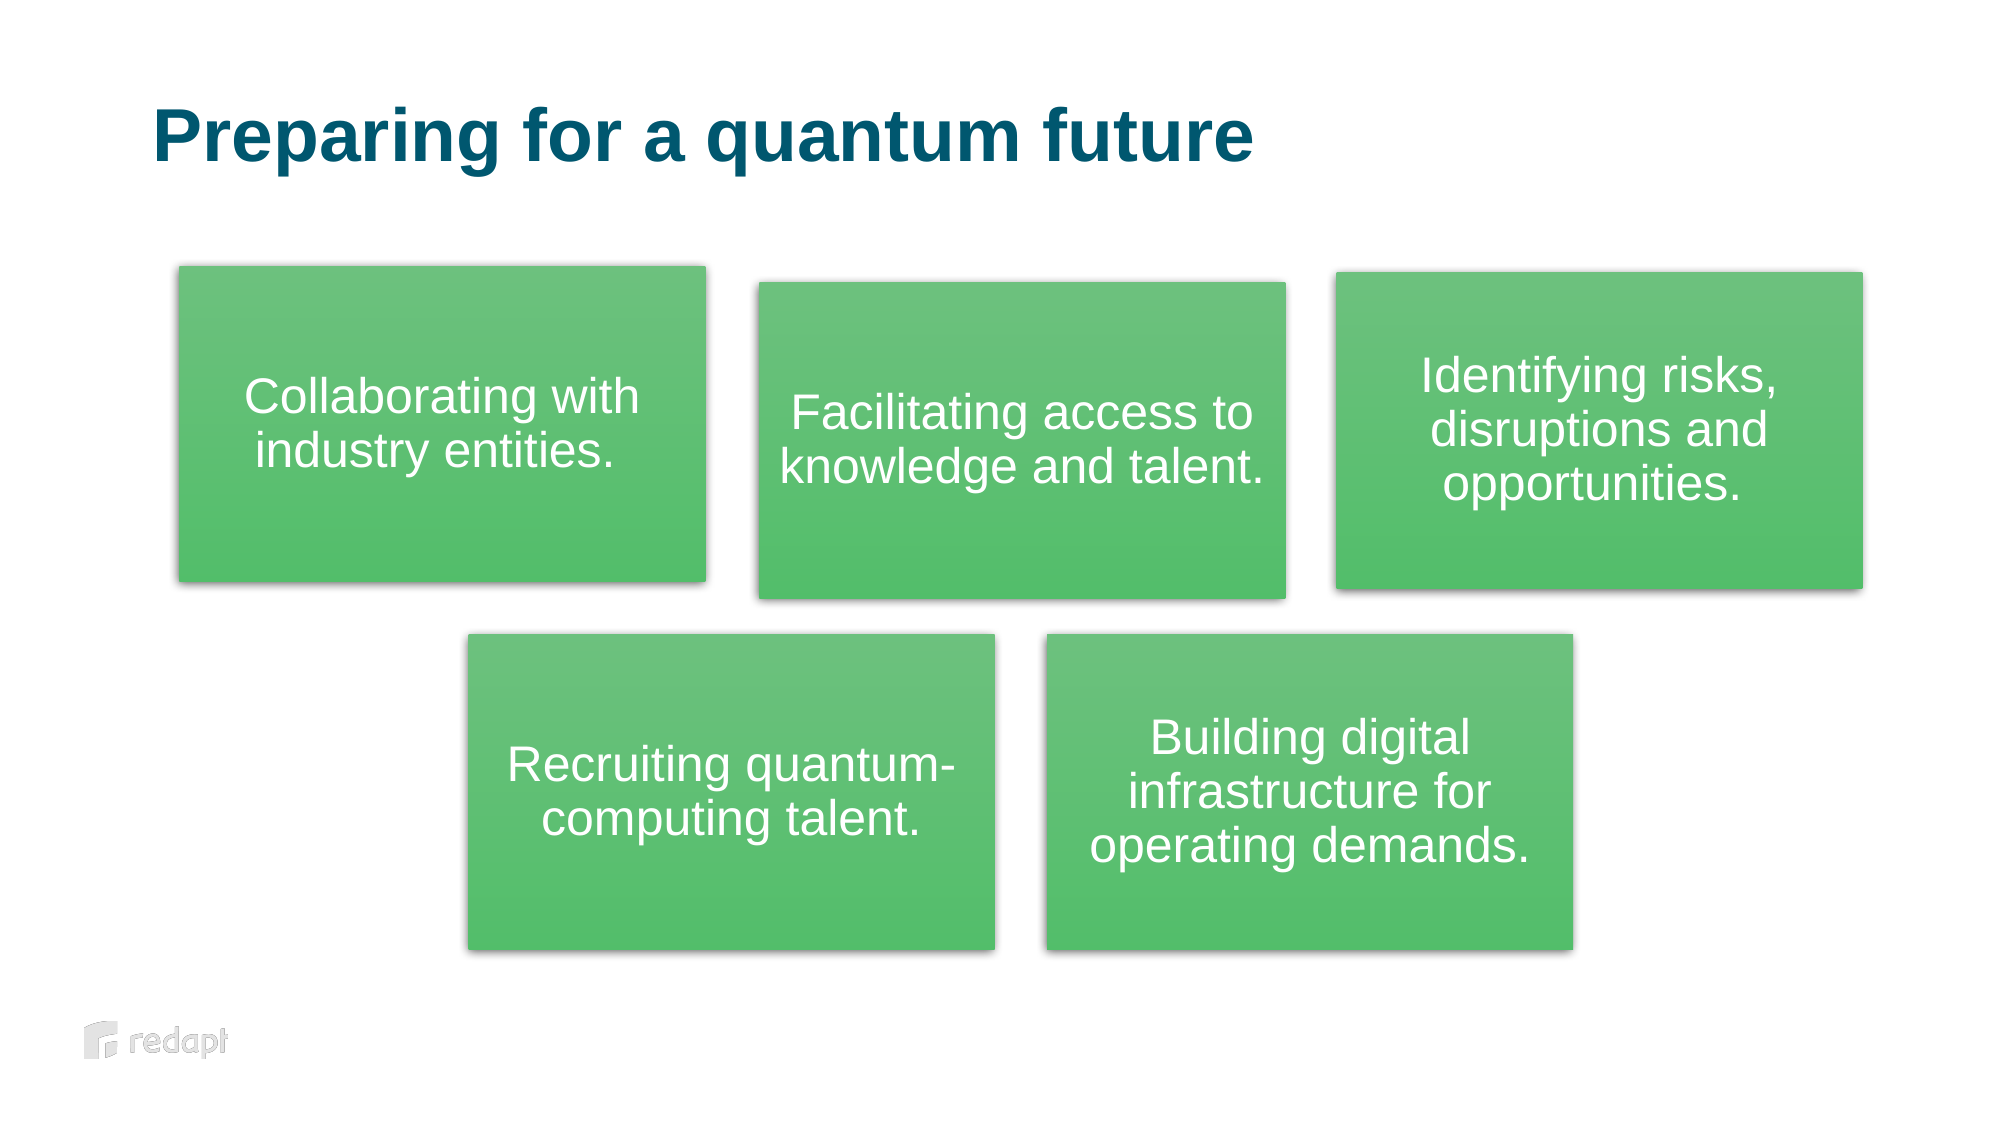

# Preparing for a quantum future

Collaborating with industry entities.

Identifying risks, disruptions and opportunities.

Facilitating access to knowledge and talent.

Recruiting quantum-computing talent.

Building digital infrastructure for operating demands.